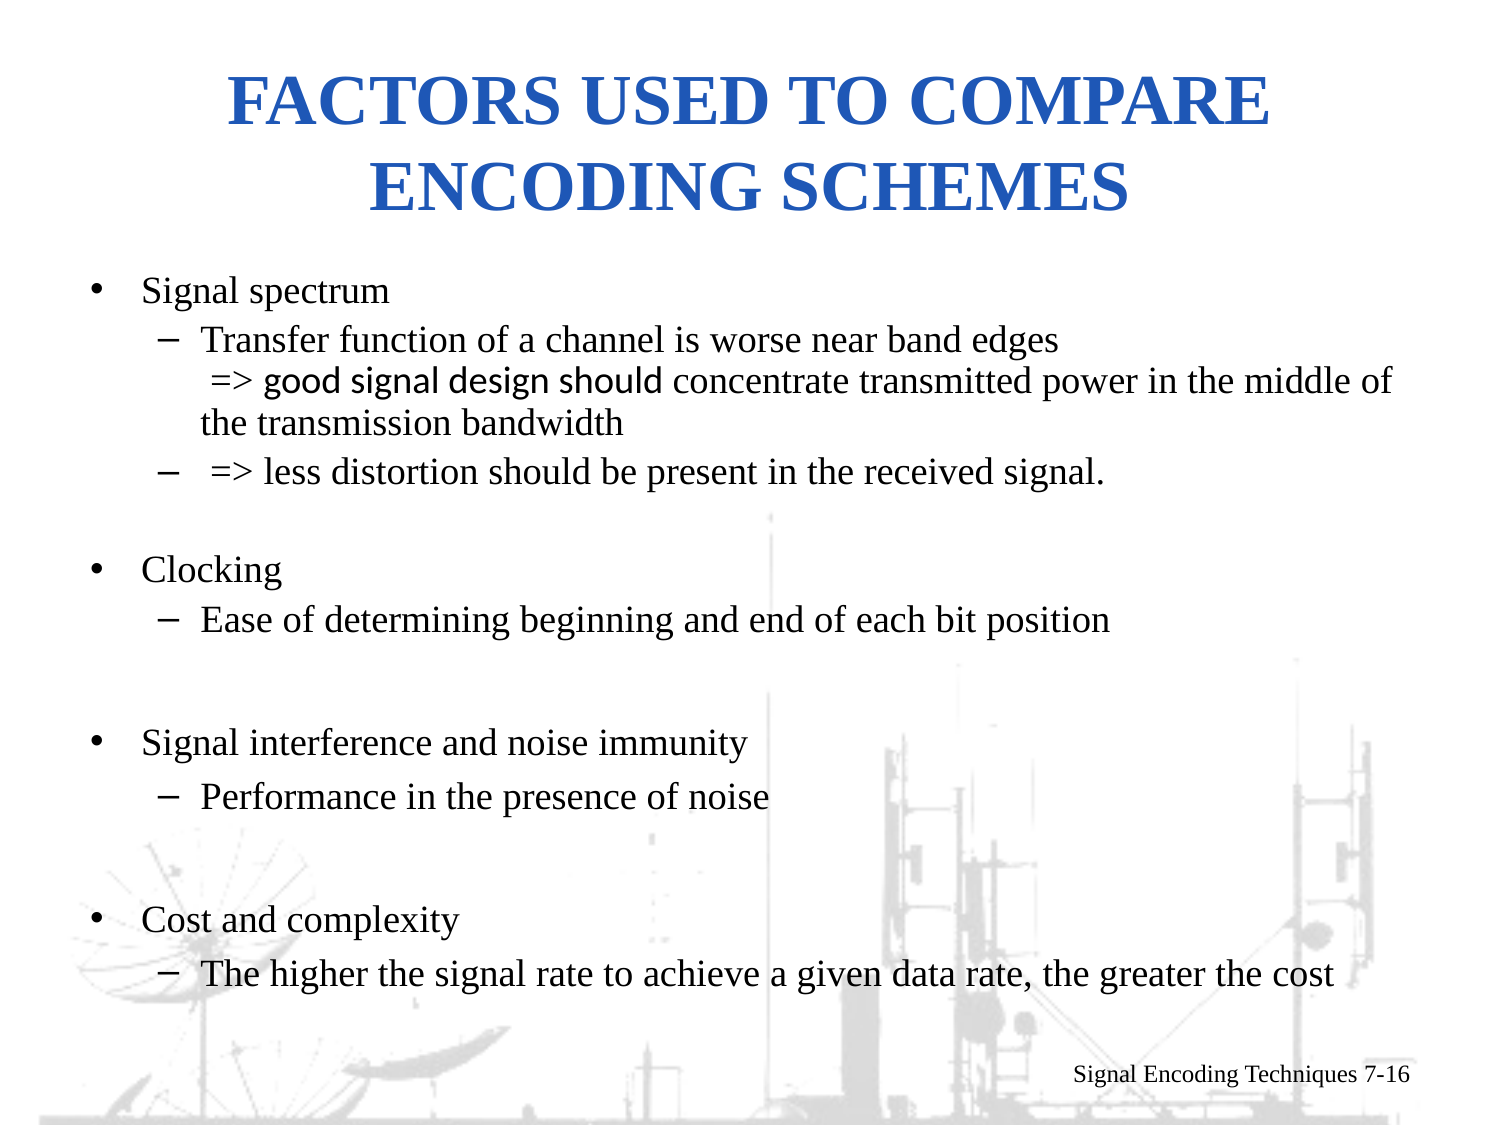

# Factors Used to Compare Encoding Schemes
Signal spectrum
Transfer function of a channel is worse near band edges
 => good signal design should concentrate transmitted power in the middle of the transmission bandwidth
 => less distortion should be present in the received signal.

Clocking
Ease of determining beginning and end of each bit position

Signal interference and noise immunity
Performance in the presence of noise

Cost and complexity
The higher the signal rate to achieve a given data rate, the greater the cost

Signal Encoding Techniques 7-16